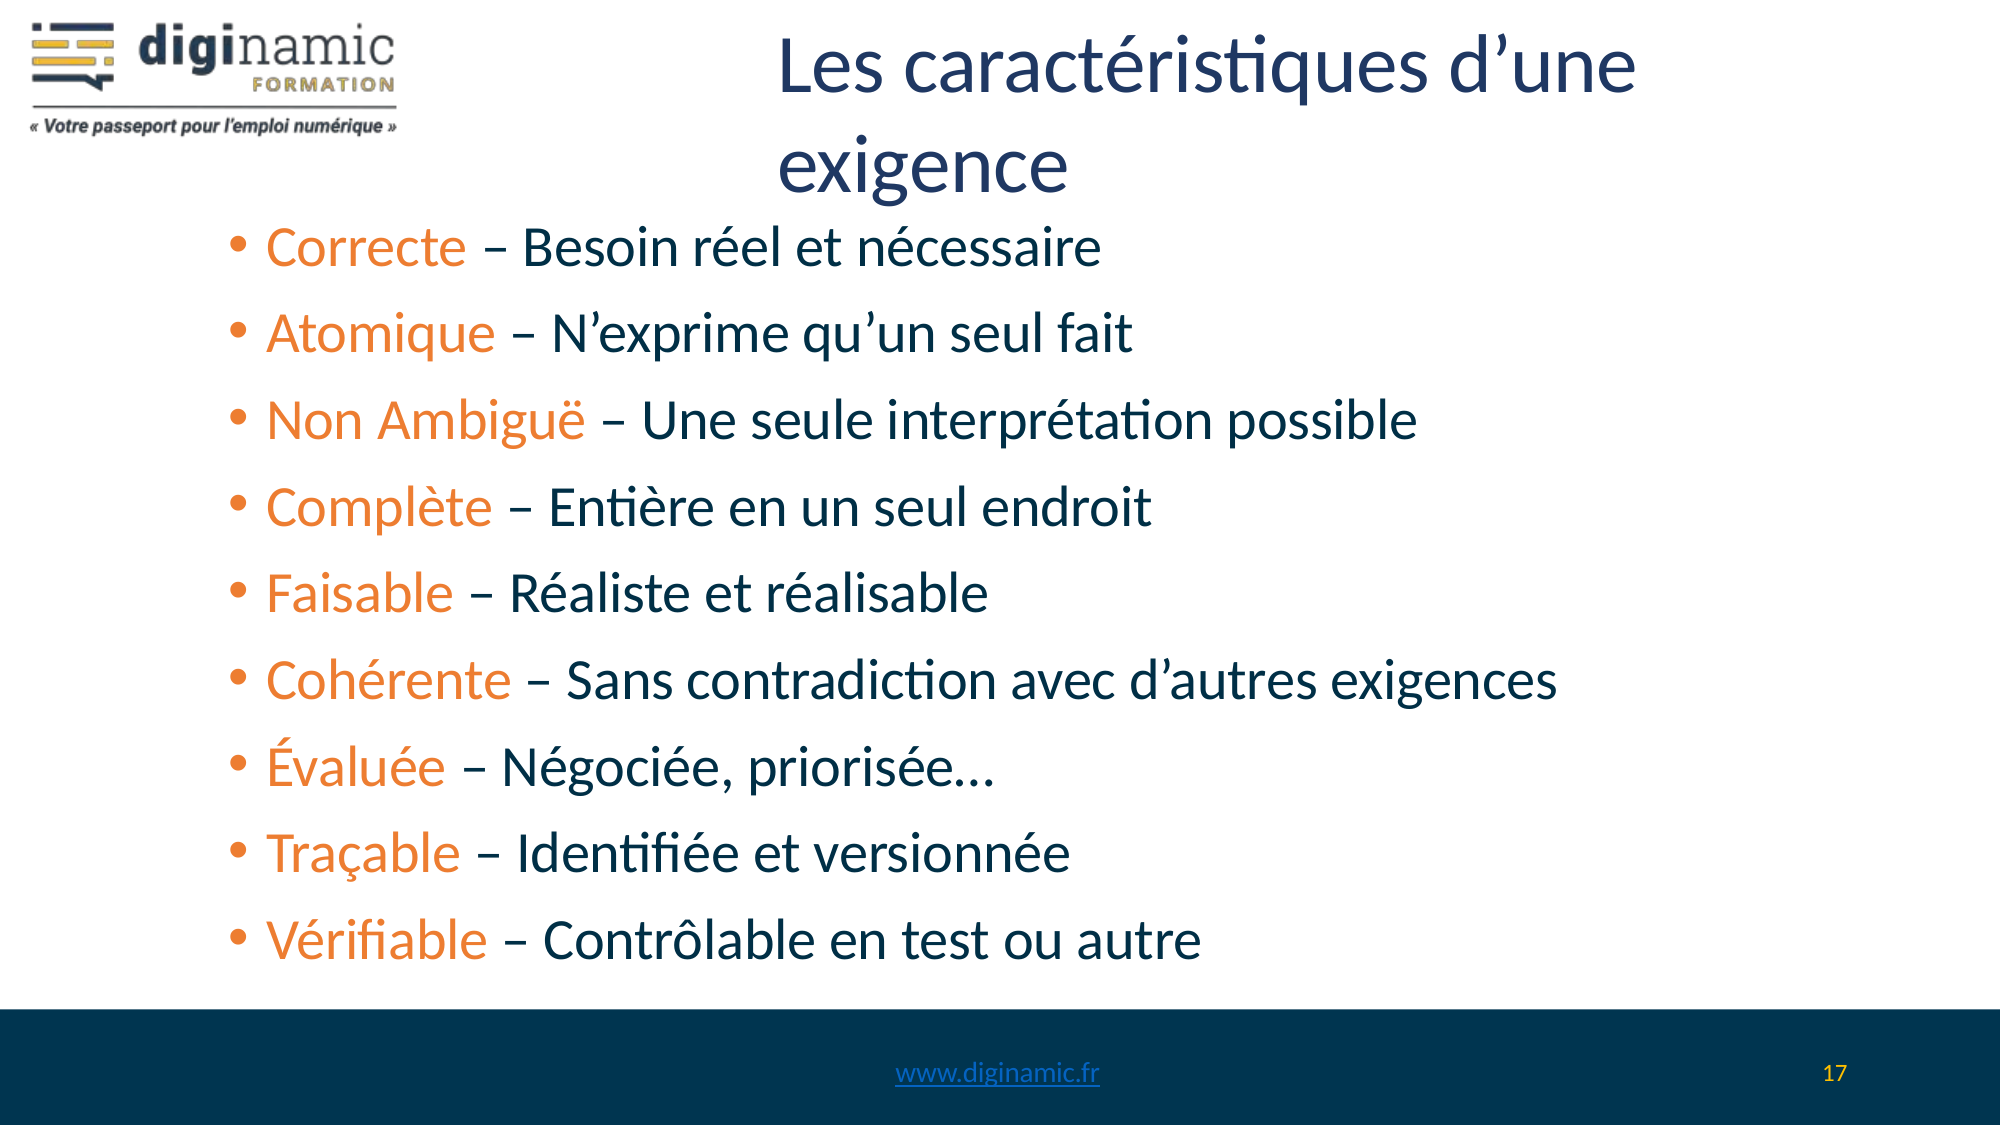

Les caractéristiques d’une exigence
Correcte – Besoin réel et nécessaire
Atomique – N’exprime qu’un seul fait
Non Ambiguë – Une seule interprétation possible
Complète – Entière en un seul endroit
Faisable – Réaliste et réalisable
Cohérente – Sans contradiction avec d’autres exigences
Évaluée – Négociée, priorisée…
Traçable – Identifiée et versionnée
Vérifiable – Contrôlable en test ou autre
www.diginamic.fr
17